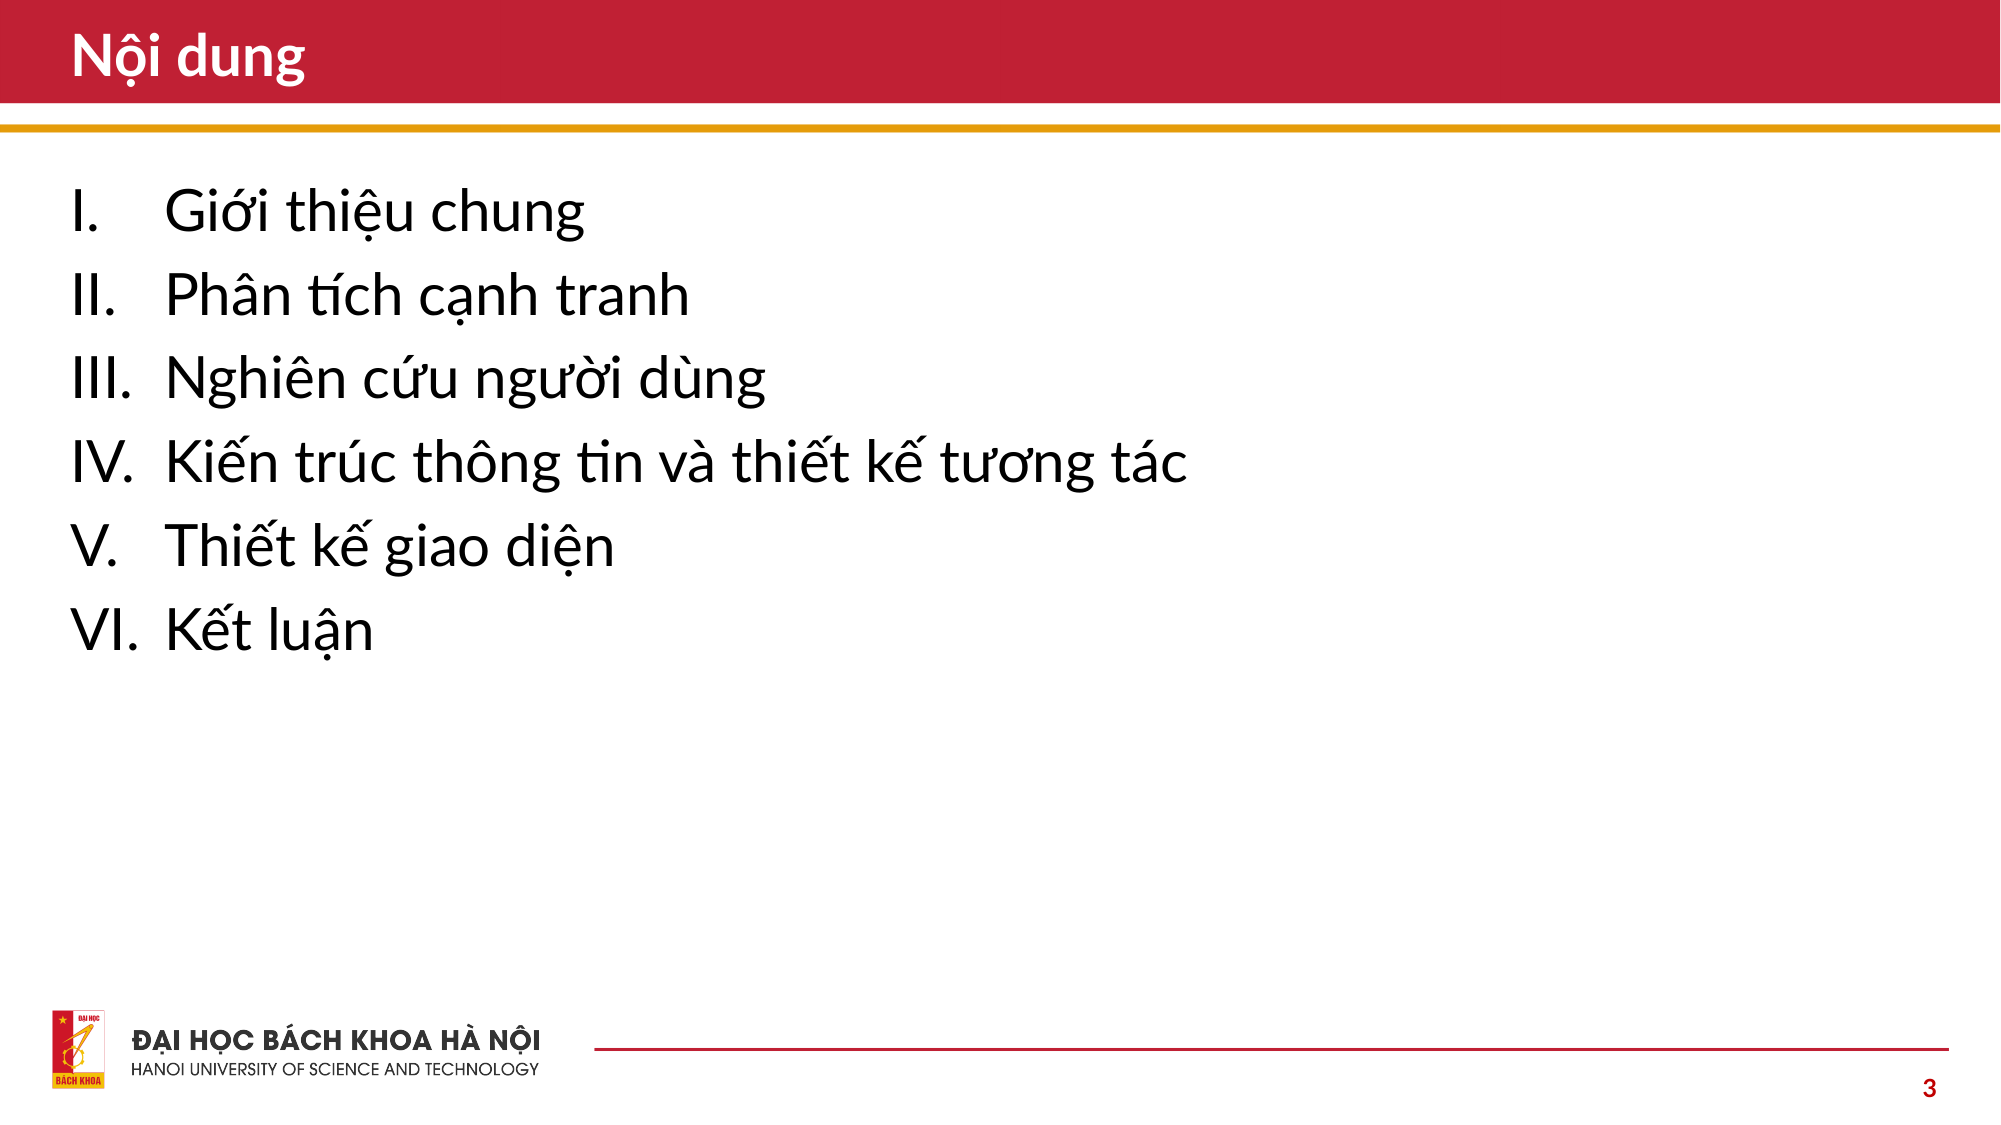

# Nội dung
Giới thiệu chung
Phân tích cạnh tranh
Nghiên cứu người dùng
Kiến trúc thông tin và thiết kế tương tác
Thiết kế giao diện
Kết luận

3